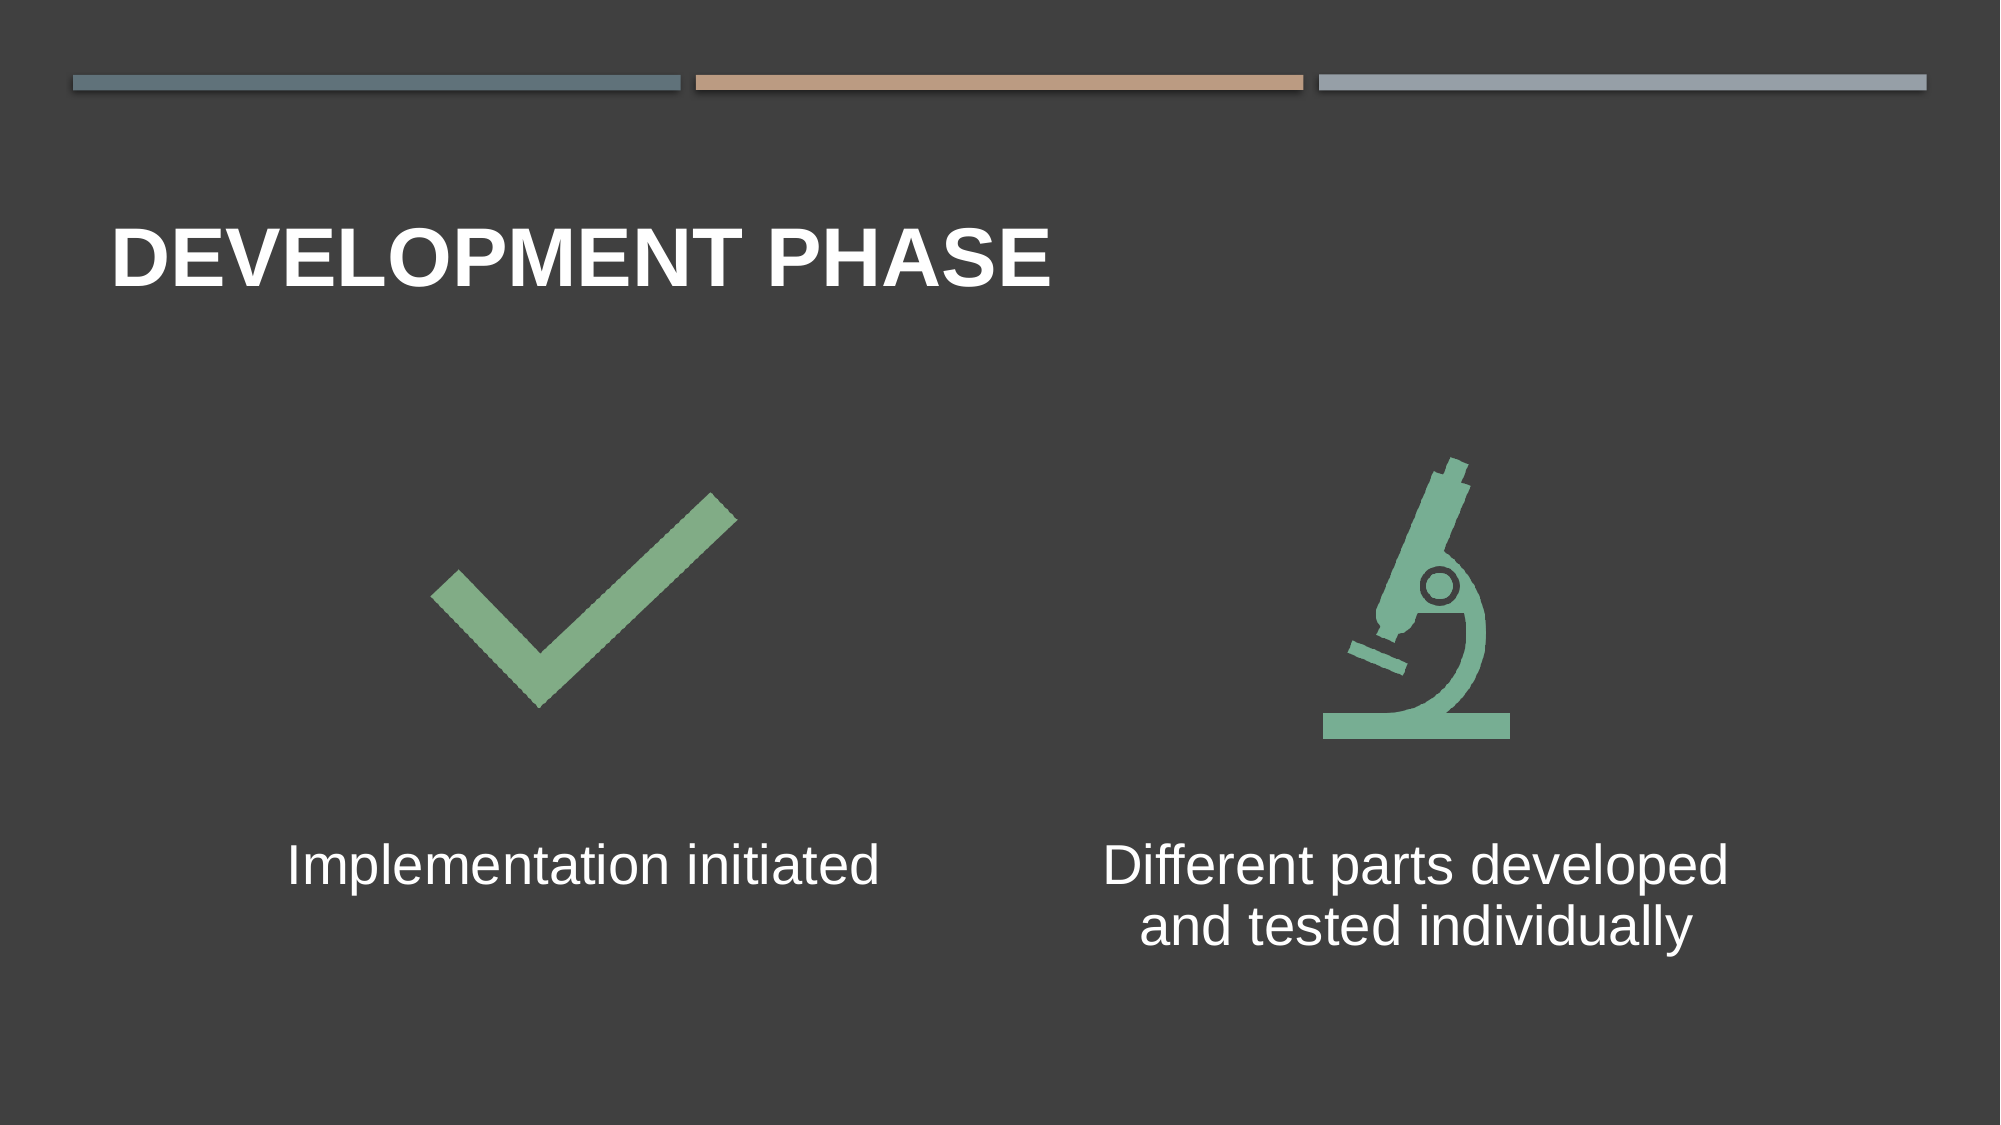

# Development phase
Implementation initiated
Different parts developed and tested individually
19